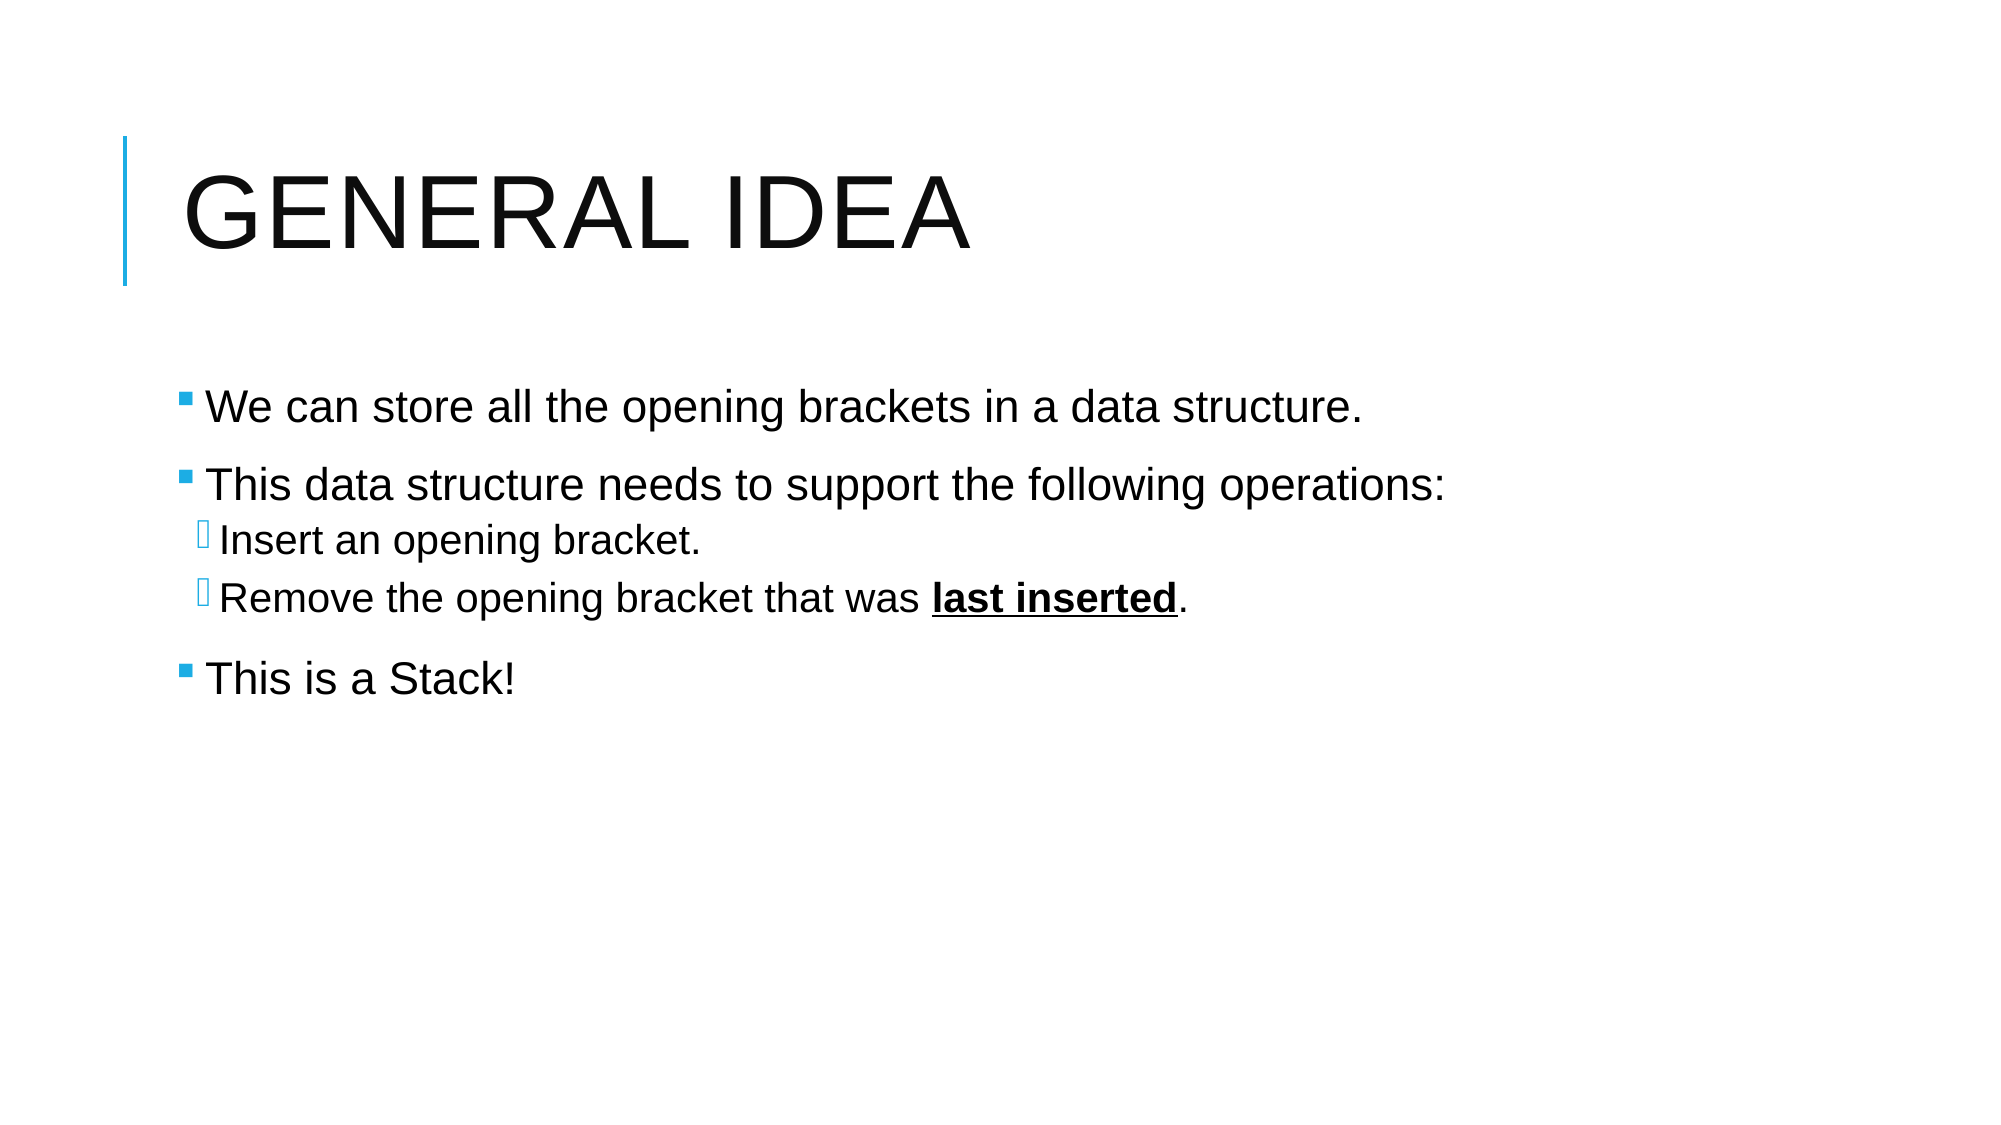

# General idea
We can store all the opening brackets in a data structure.
This data structure needs to support the following operations:
Insert an opening bracket.
Remove the opening bracket that was last inserted.
This is a Stack!